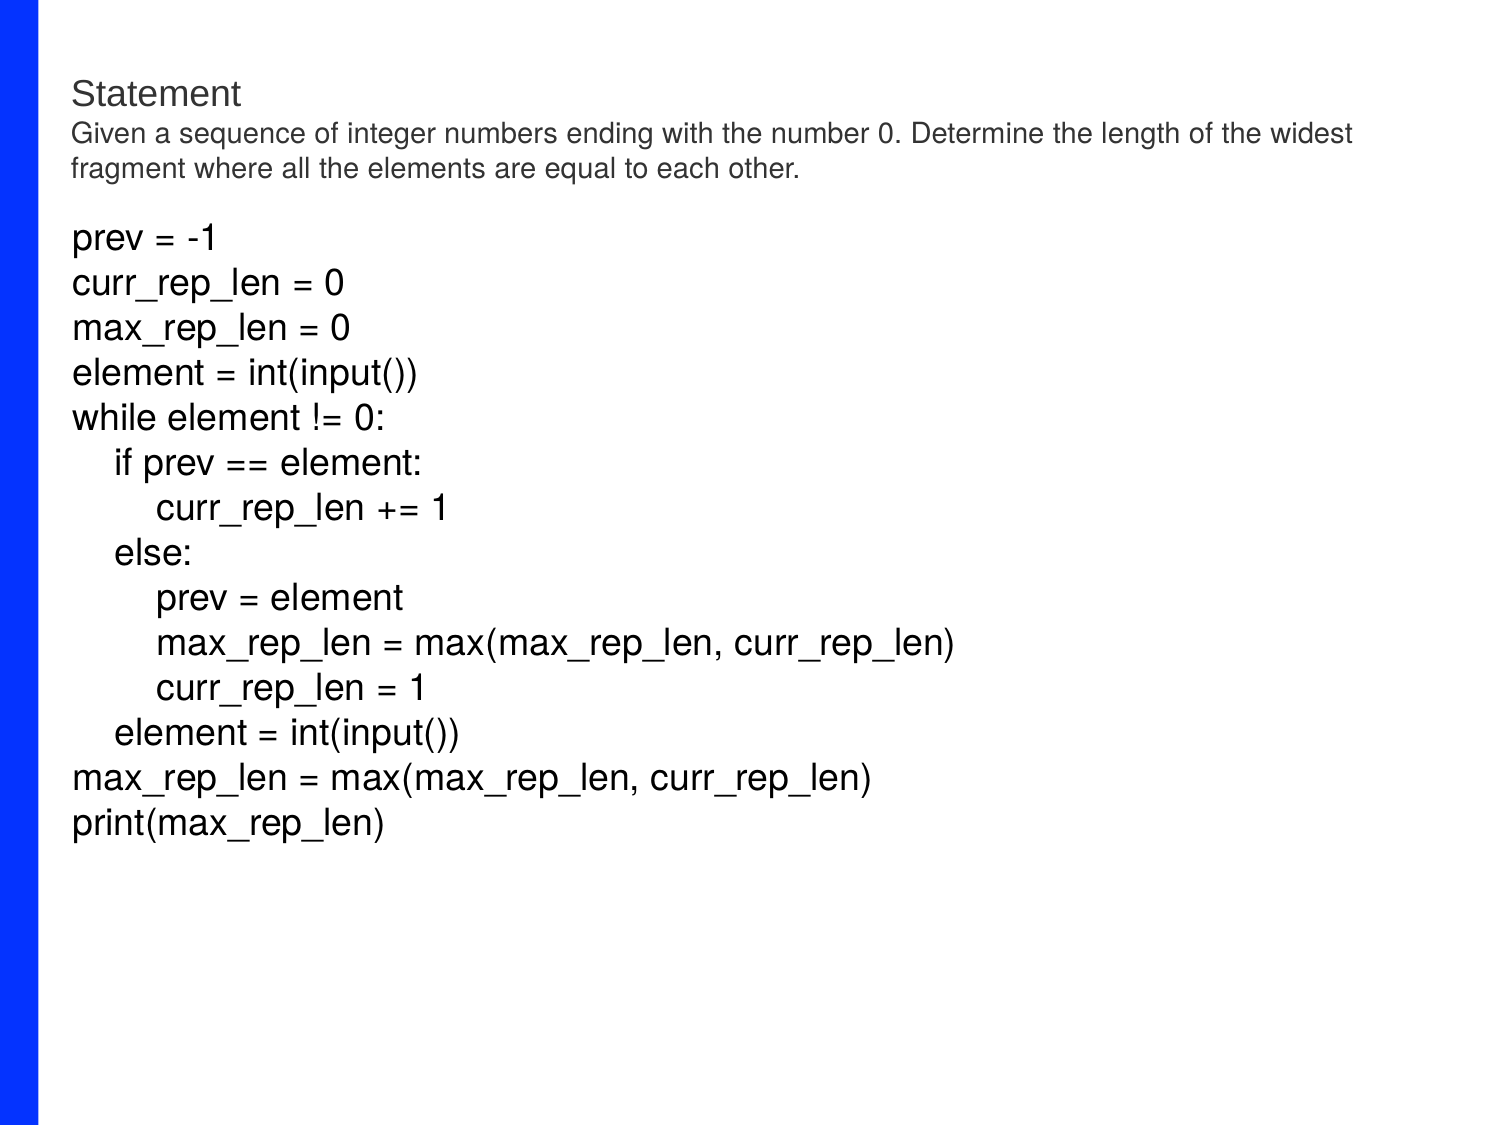

Statement
Given a sequence of integer numbers ending with the number 0. Determine the length of the widest fragment where all the elements are equal to each other.
prev = -1
curr_rep_len = 0
max_rep_len = 0
element = int(input())
while element != 0:
    if prev == element:
        curr_rep_len += 1
    else:
        prev = element
        max_rep_len = max(max_rep_len, curr_rep_len)
        curr_rep_len = 1
    element = int(input())
max_rep_len = max(max_rep_len, curr_rep_len)
print(max_rep_len)